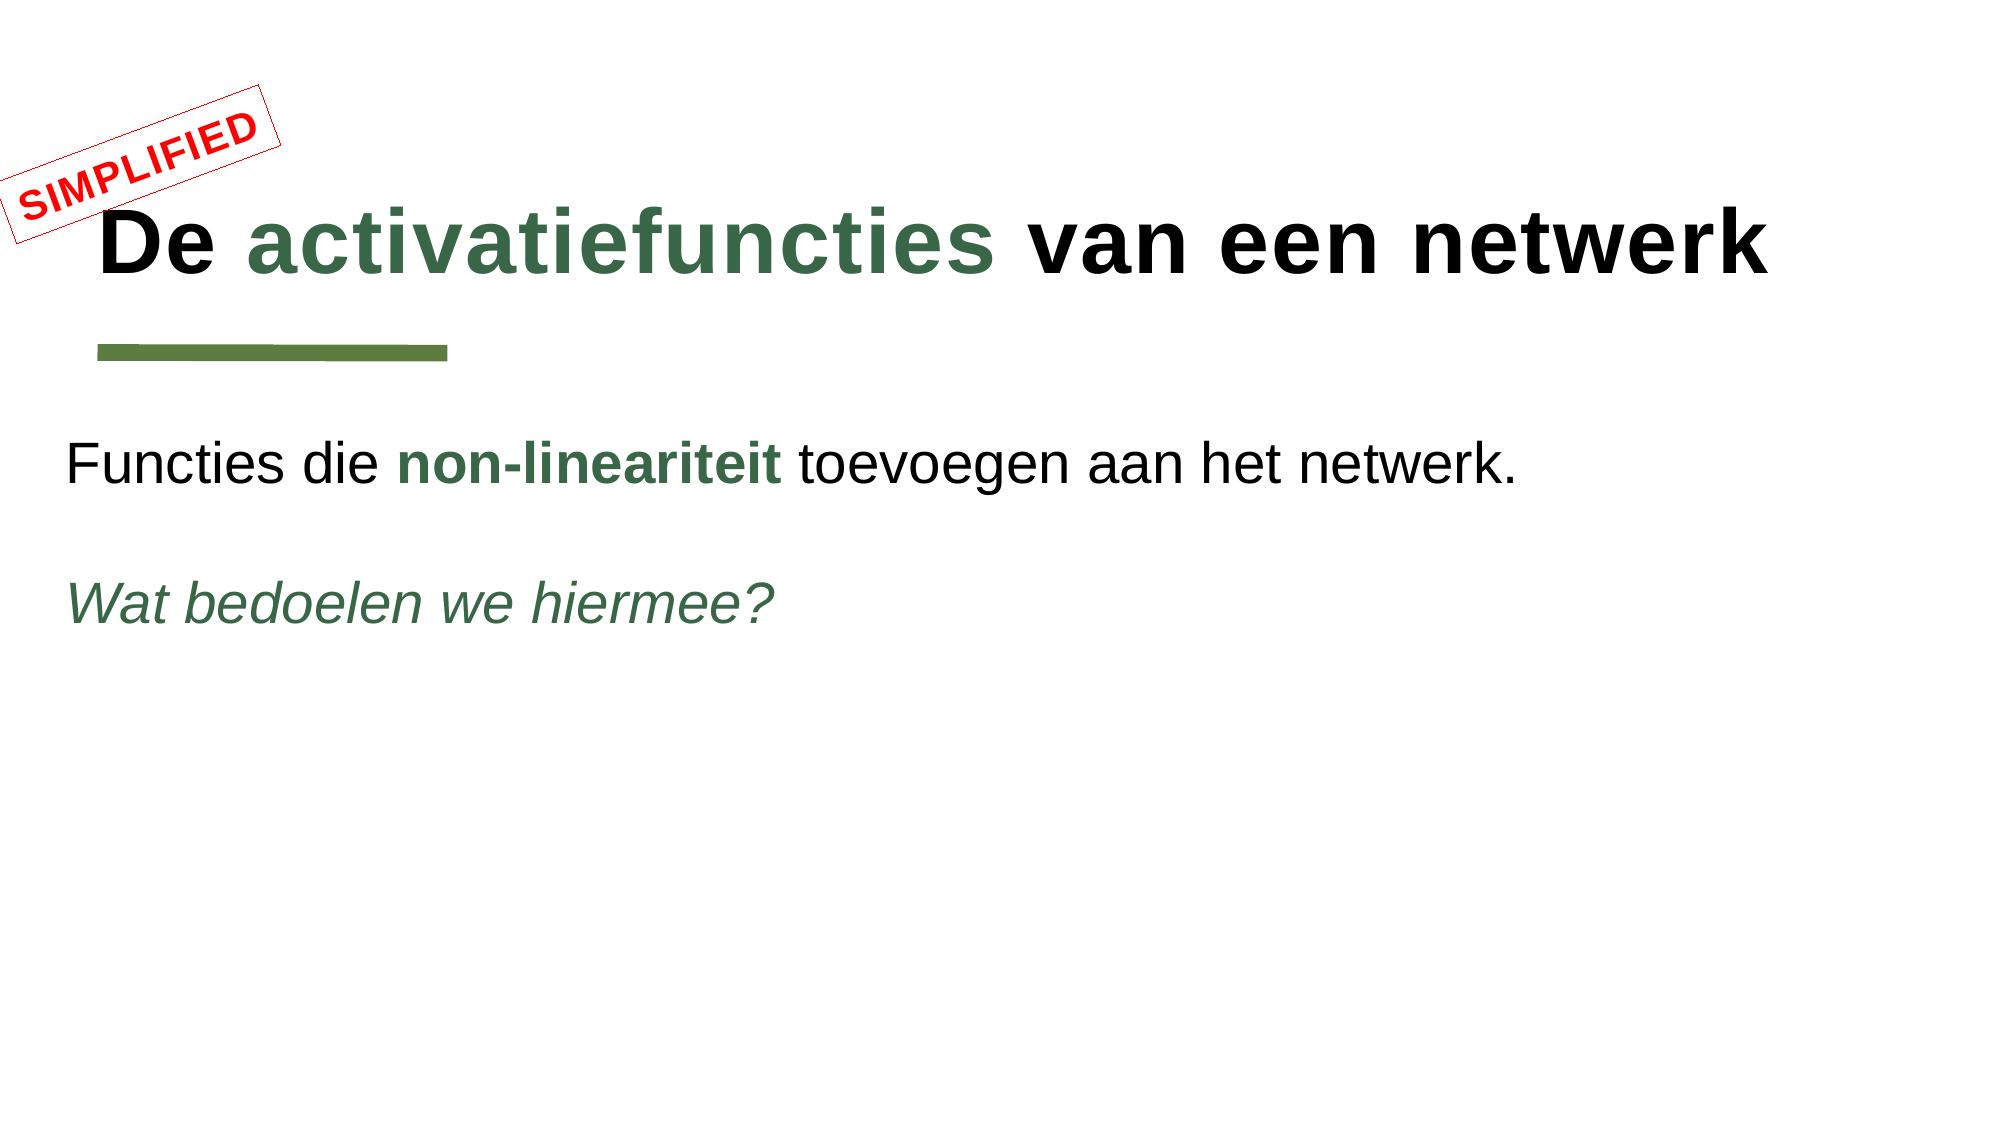

# De activatiefuncties van een netwerk
SIMPLIFIED
Functies die non-lineariteit toevoegen aan het netwerk.

Wat bedoelen we hiermee?